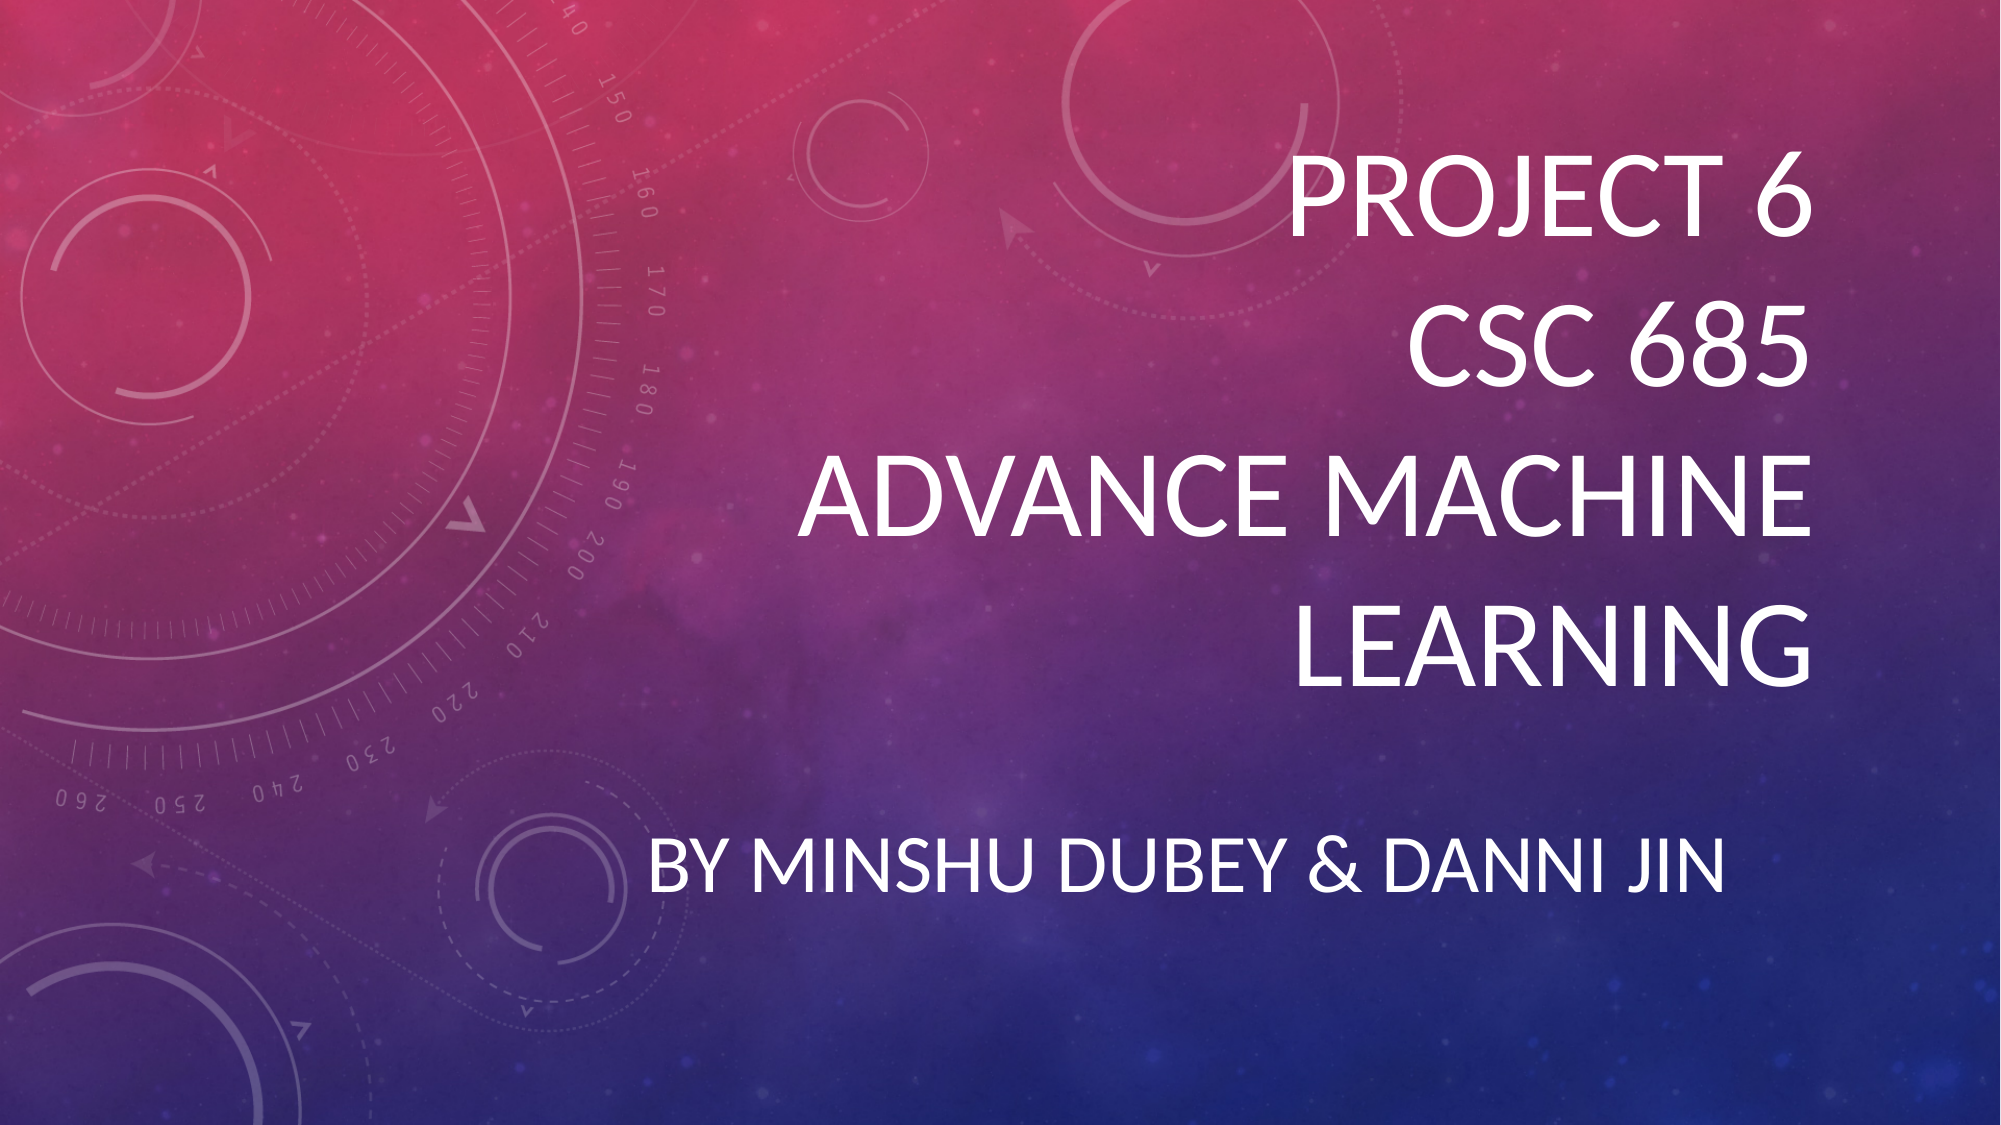

# PROJECT 6 CSC 685 ADVANCE MACHINE LEARNING
BY MINSHU DUBEY & DANNI JIN